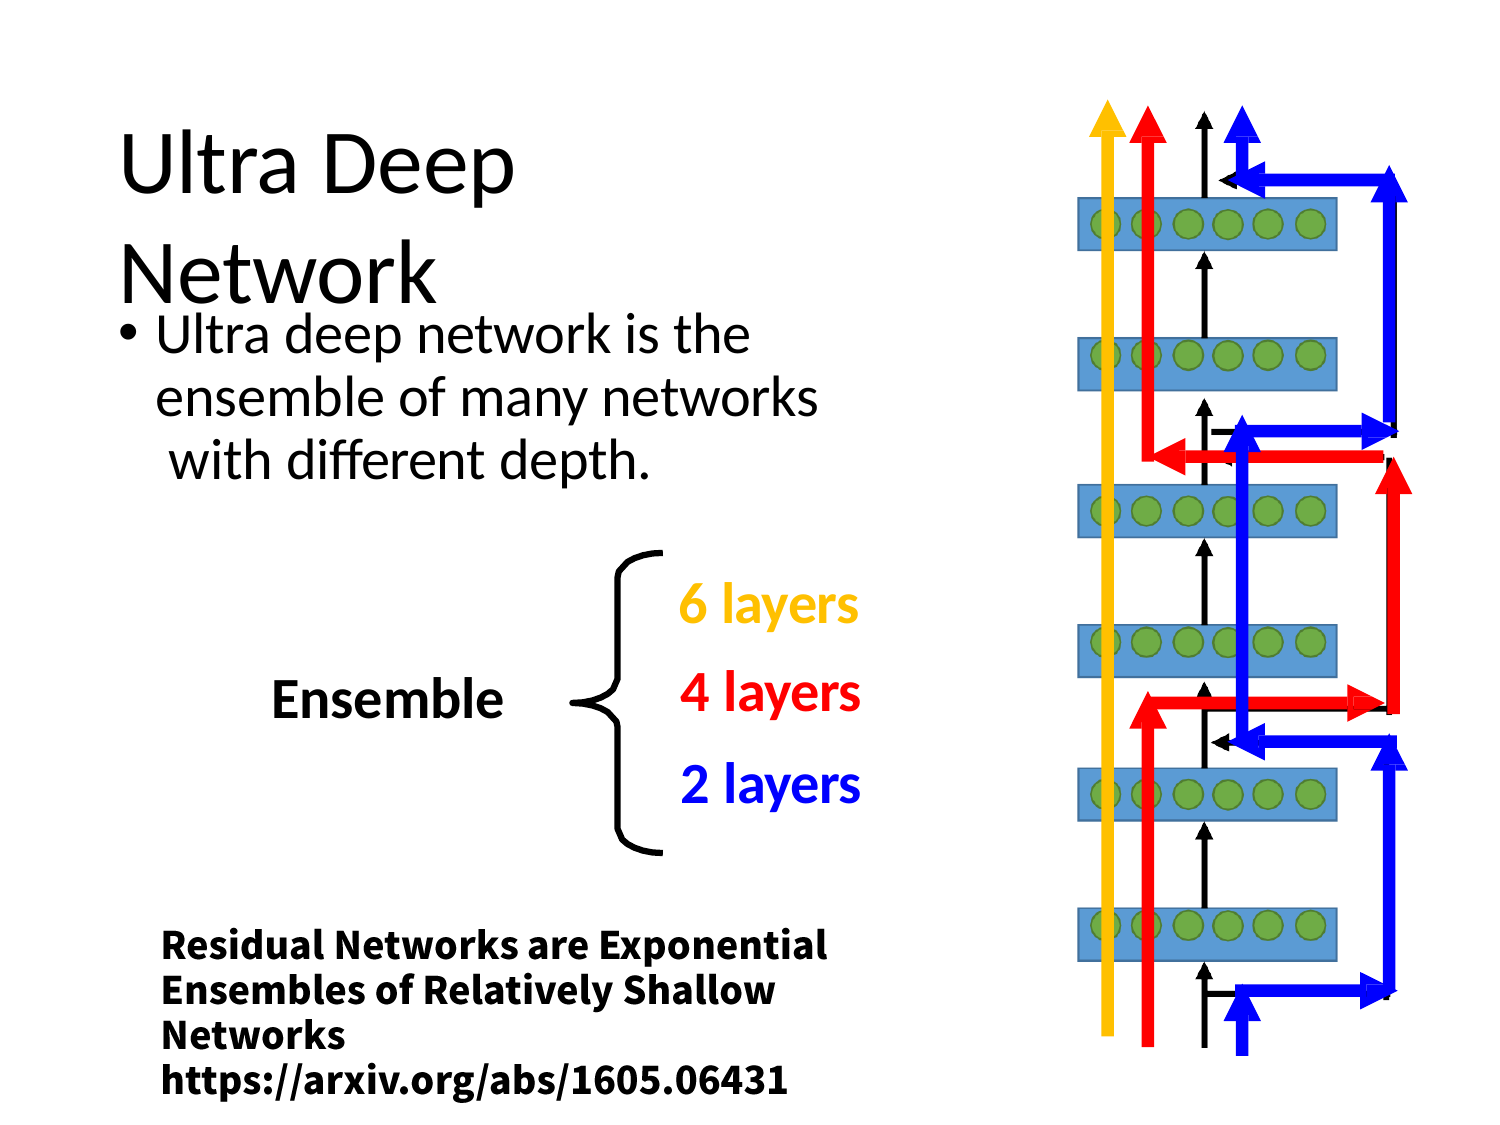

# Ultra Deep Network

Ultra deep network is the  ensemble of many networks  with different depth.

6 layers
4 layers
2 layers

Ensemble